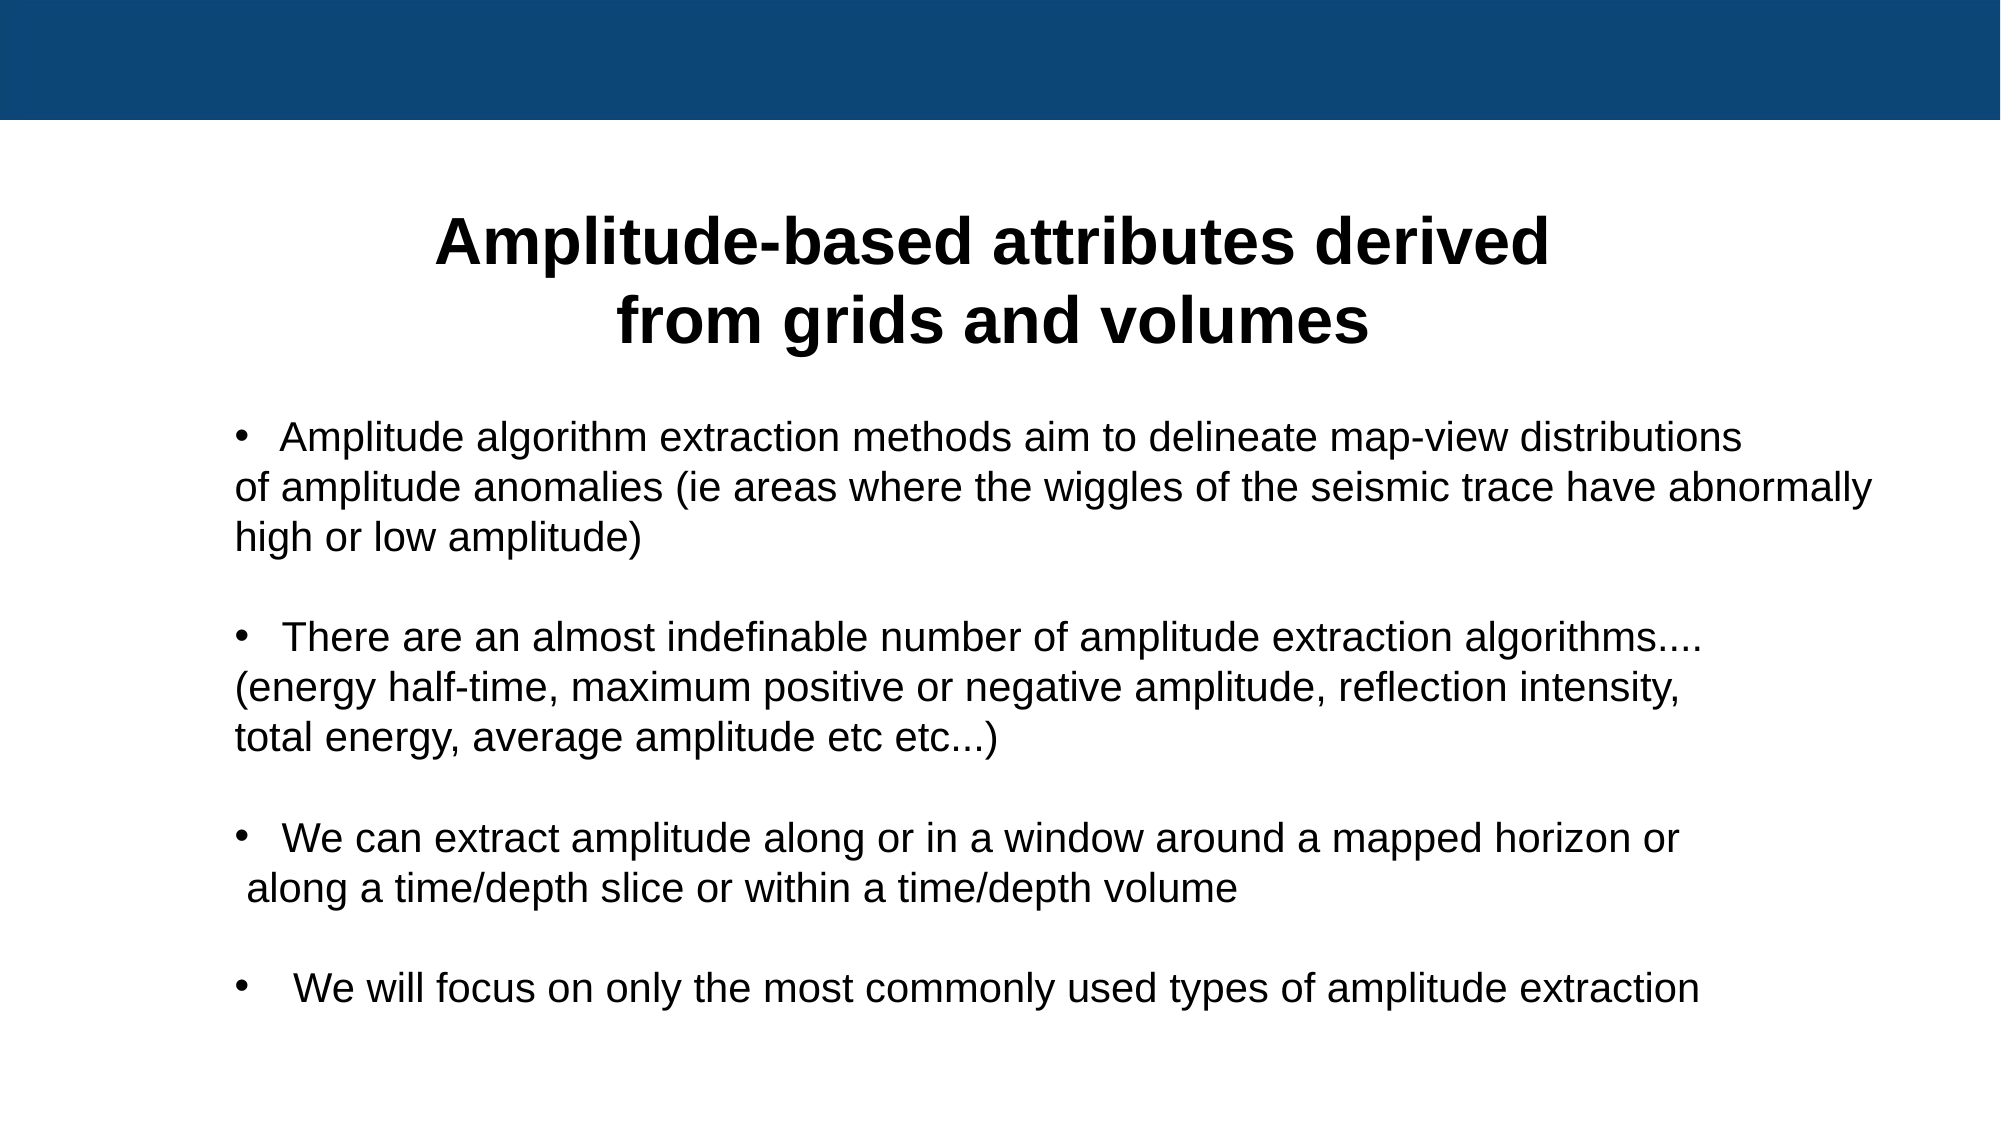

Amplitude-based attributes derived from grids and volumes
 Amplitude algorithm extraction methods aim to delineate map-view distributions
of amplitude anomalies (ie areas where the wiggles of the seismic trace have abnormally
high or low amplitude)

 There are an almost indefinable number of amplitude extraction algorithms....
(energy half-time, maximum positive or negative amplitude, reflection intensity,
total energy, average amplitude etc etc...)

We can extract amplitude along or in a window around a mapped horizon or
 along a time/depth slice or within a time/depth volume

 We will focus on only the most commonly used types of amplitude extraction